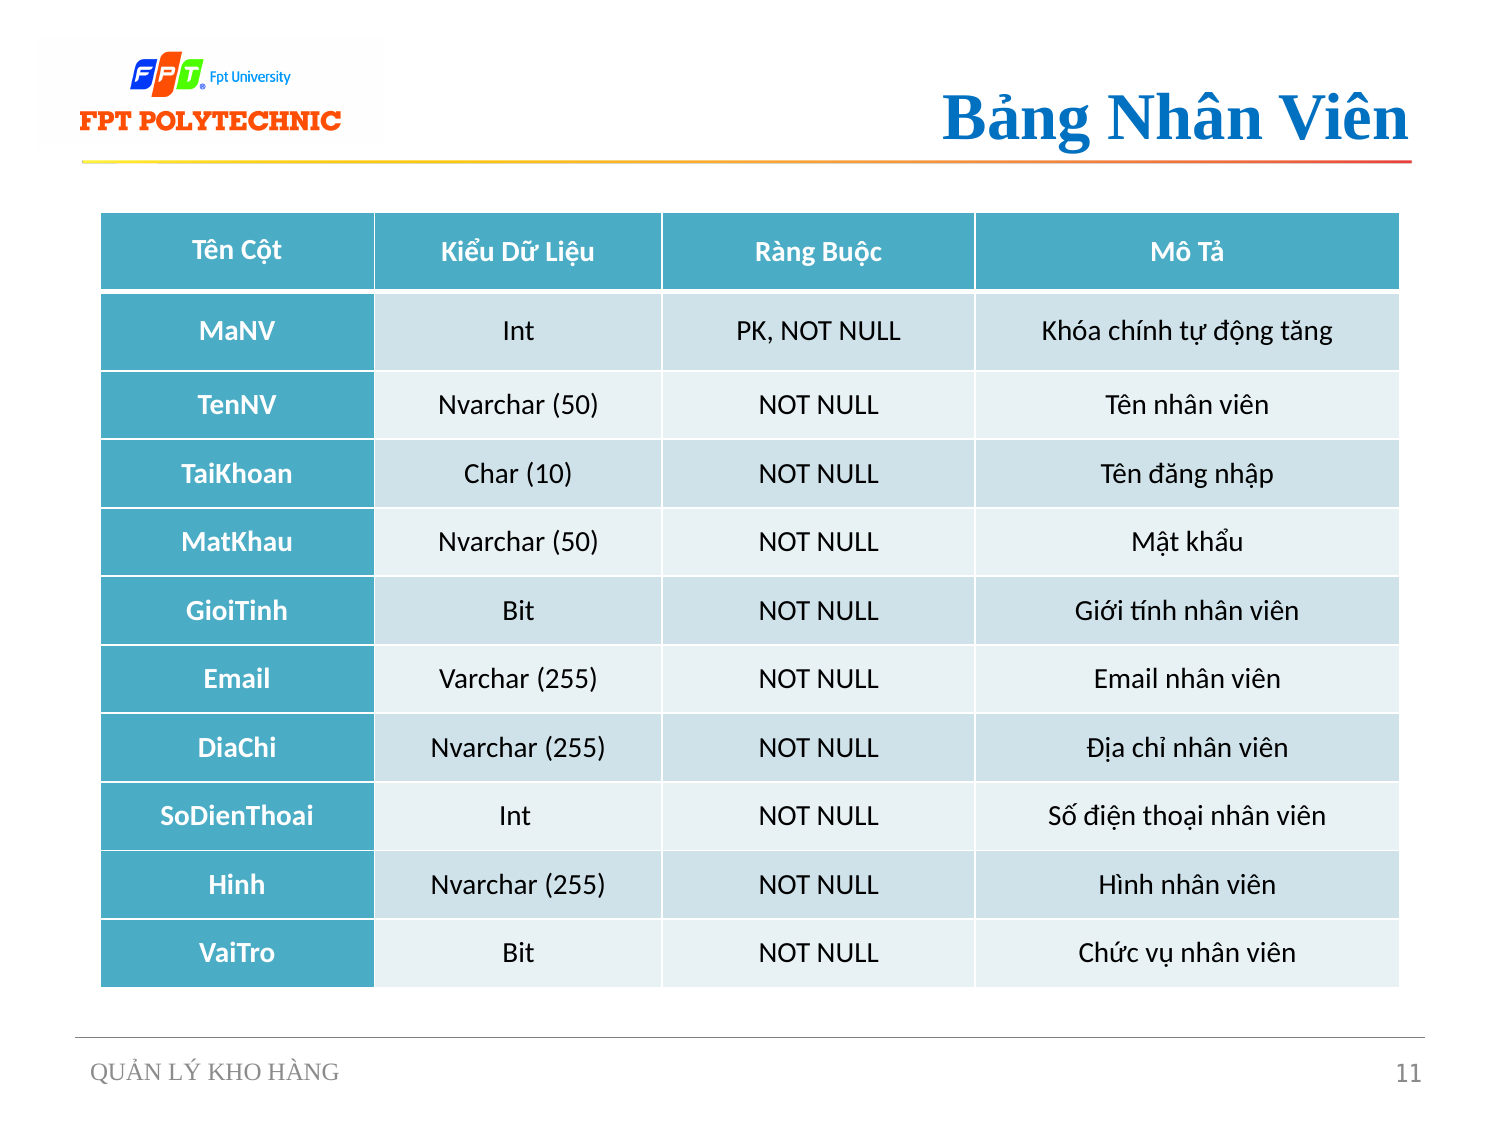

# Bảng Nhân Viên
| Tên Cột | Kiểu Dữ Liệu | Ràng Buộc | Mô Tả |
| --- | --- | --- | --- |
| MaNV | Int | PK, NOT NULL | Khóa chính tự động tăng |
| TenNV | Nvarchar (50) | NOT NULL | Tên nhân viên |
| TaiKhoan | Char (10) | NOT NULL | Tên đăng nhập |
| MatKhau | Nvarchar (50) | NOT NULL | Mật khẩu |
| GioiTinh | Bit | NOT NULL | Giới tính nhân viên |
| Email | Varchar (255) | NOT NULL | Email nhân viên |
| DiaChi | Nvarchar (255) | NOT NULL | Địa chỉ nhân viên |
| SoDienThoai | Int | NOT NULL | Số điện thoại nhân viên |
| Hinh | Nvarchar (255) | NOT NULL | Hình nhân viên |
| VaiTro | Bit | NOT NULL | Chức vụ nhân viên |
QUẢN LÝ KHO HÀNG
11